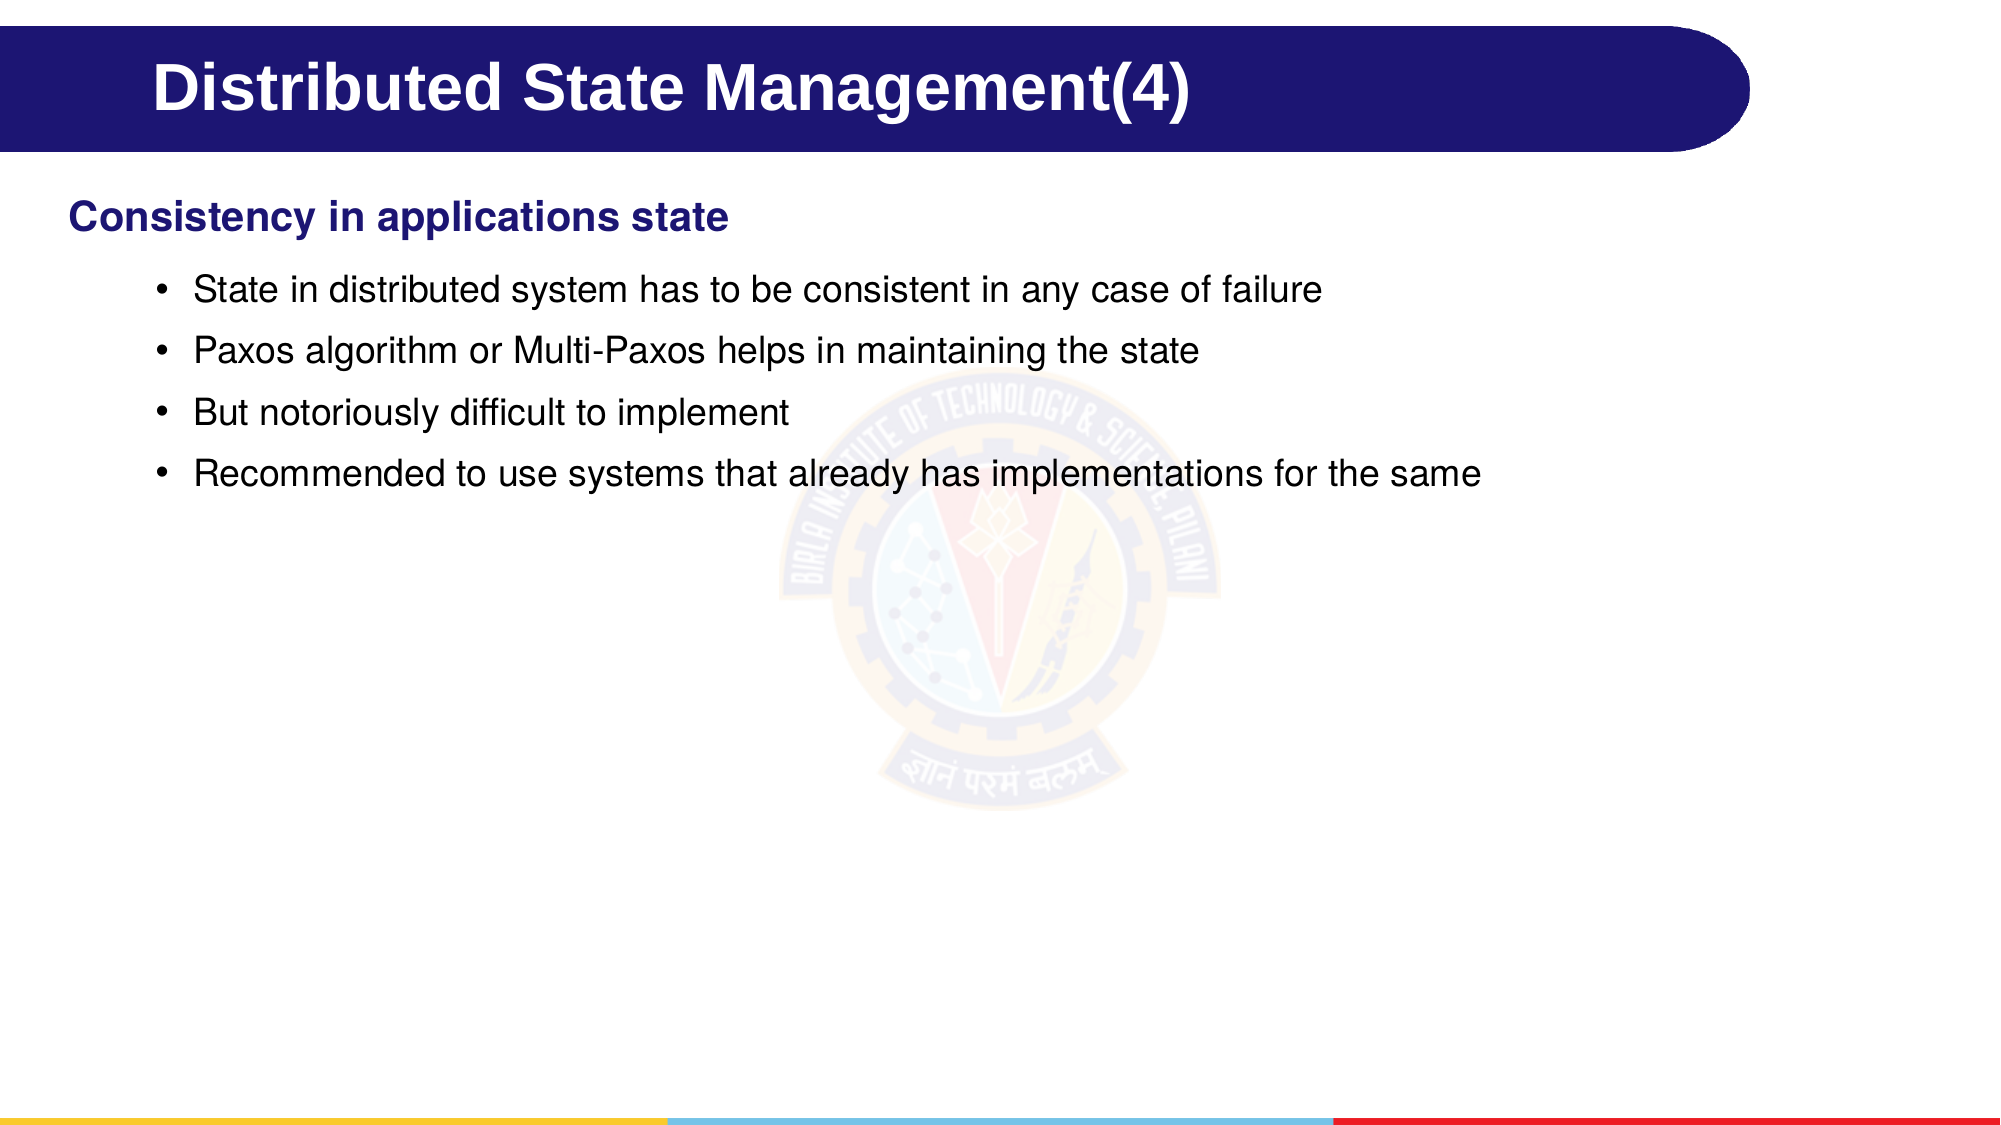

# Distributed State Management(4)
Consistency in applications state

State in distributed system has to be consistent in any case of failure
Paxos algorithm or Multi-Paxos helps in maintaining the state
But notoriously difficult to implement
Recommended to use systems that already has implementations for the same